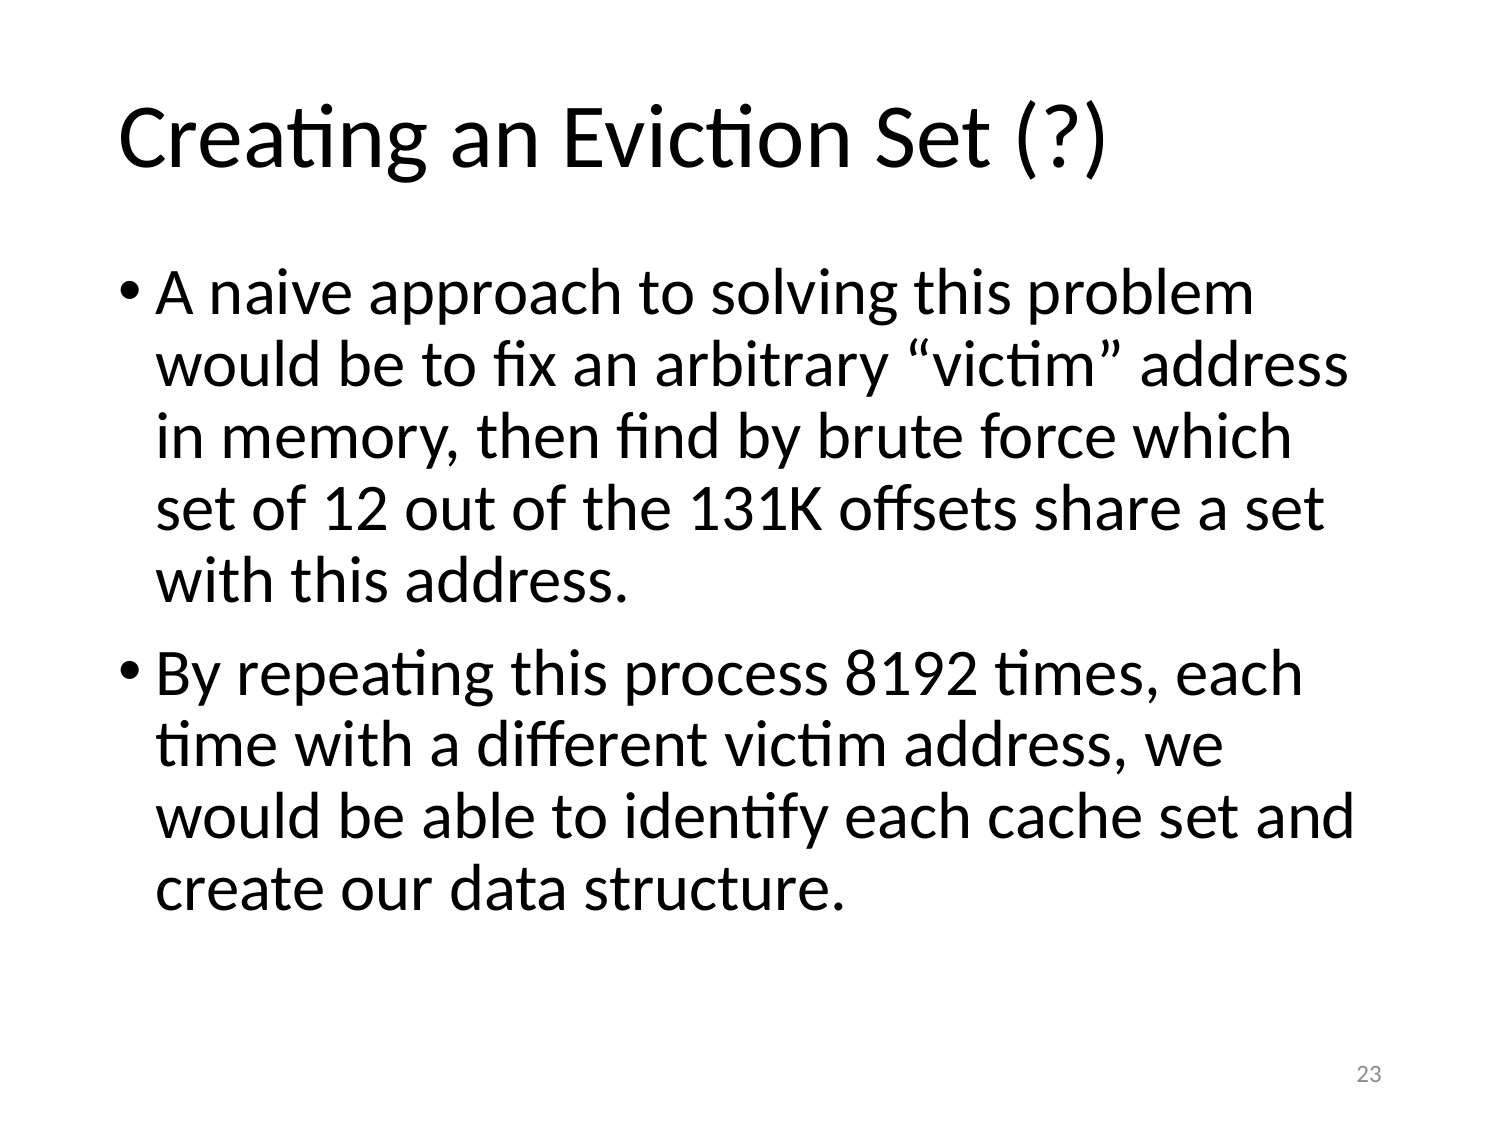

# Creating an Eviction Set (?)
A naive approach to solving this problem would be to fix an arbitrary “victim” address in memory, then find by brute force which set of 12 out of the 131K offsets share a set with this address.
By repeating this process 8192 times, each time with a different victim address, we would be able to identify each cache set and create our data structure.
23